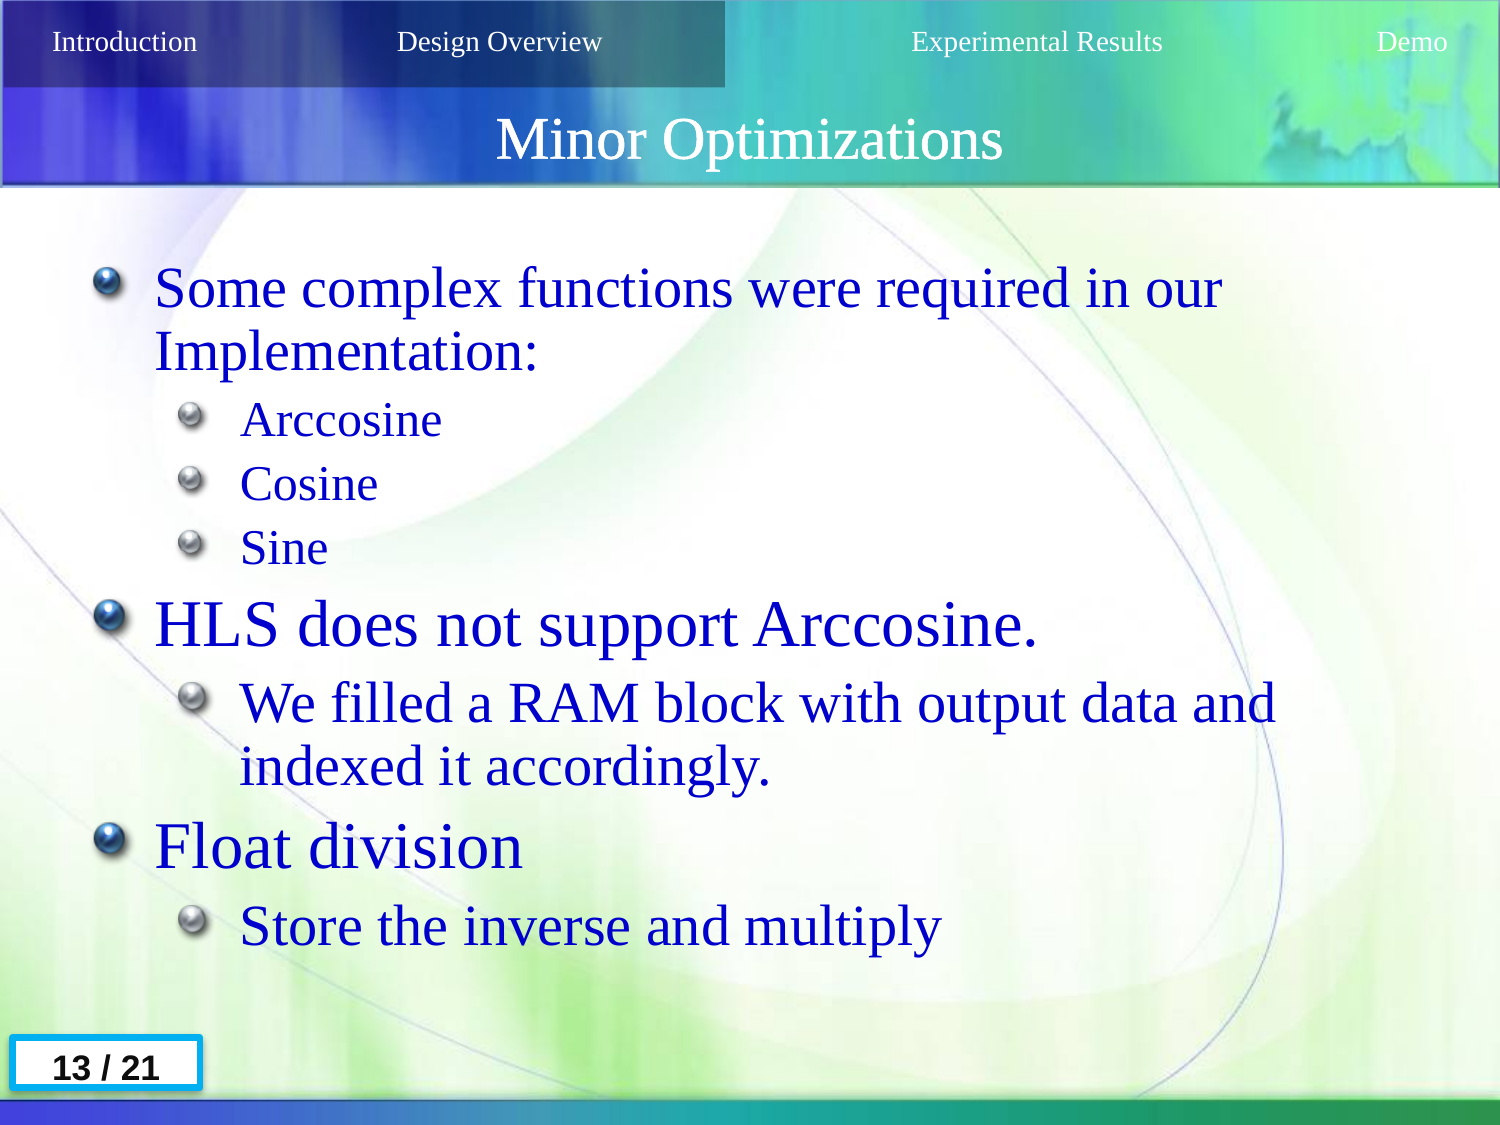

# Minor Optimizations
| Introduction | Design Overview | Experimental Results | Demo |
| --- | --- | --- | --- |

Some complex functions were required in our Implementation:
Arccosine
Cosine
Sine
HLS does not support Arccosine.
We filled a RAM block with output data and indexed it accordingly.
Float division
Store the inverse and multiply
13 / 21